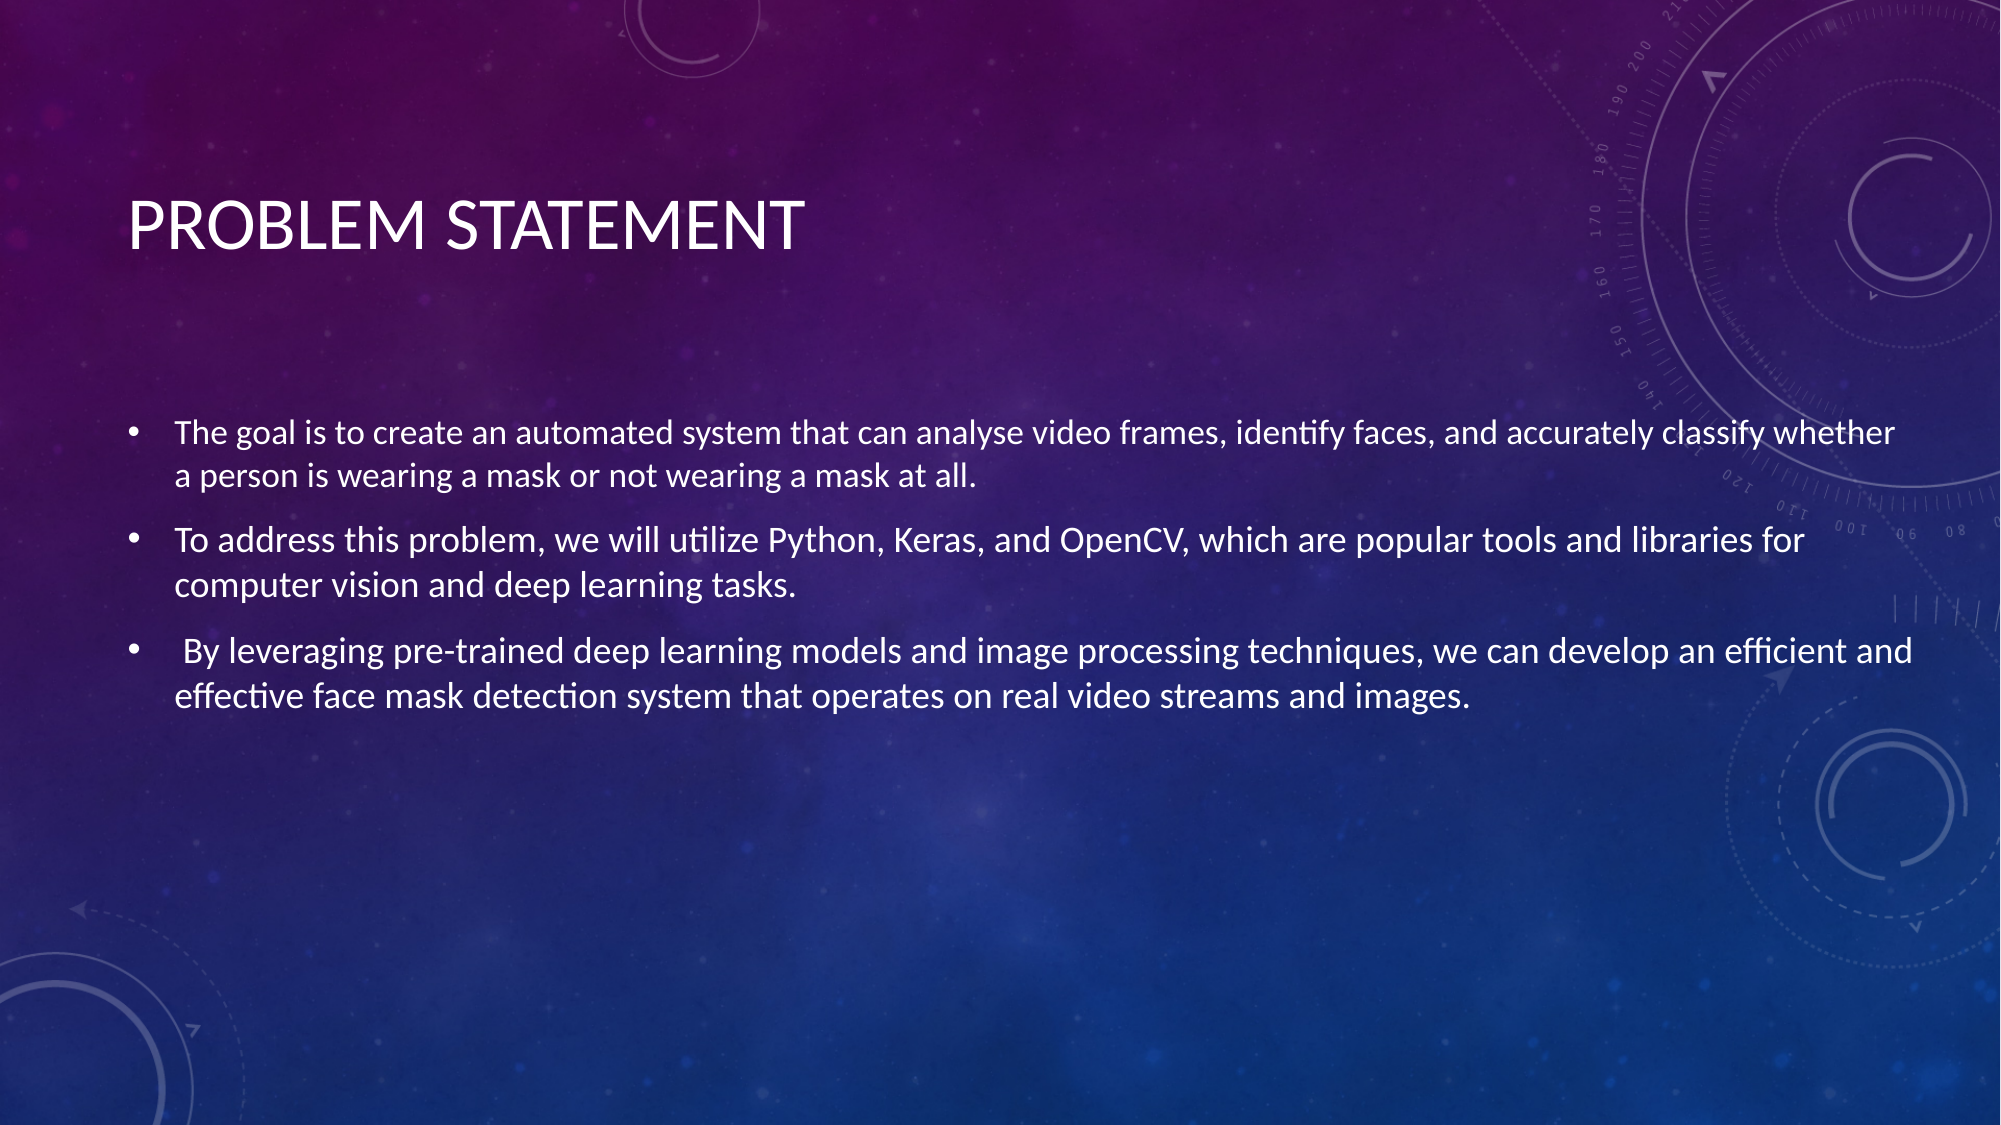

The goal is to create an automated system that can analyse video frames, identify faces, and accurately classify whether a person is wearing a mask or not wearing a mask at all.
To address this problem, we will utilize Python, Keras, and OpenCV, which are popular tools and libraries for computer vision and deep learning tasks.
 By leveraging pre-trained deep learning models and image processing techniques, we can develop an efficient and effective face mask detection system that operates on real video streams and images.
# Problem statement